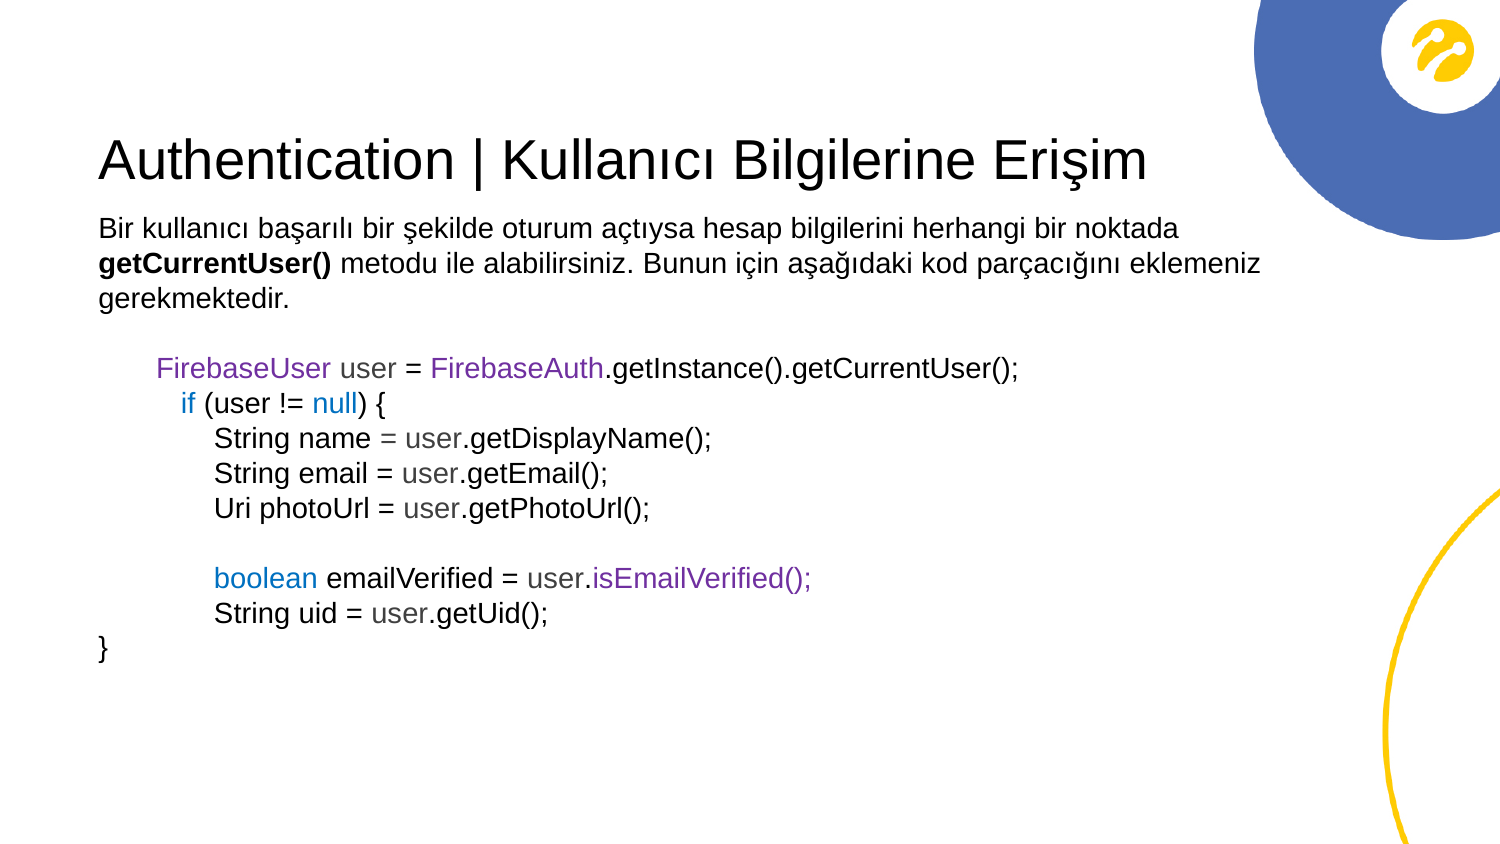

Authentication | Kullanıcı Bilgilerine Erişim
Bir kullanıcı başarılı bir şekilde oturum açtıysa hesap bilgilerini herhangi bir noktada getCurrentUser() metodu ile alabilirsiniz. Bunun için aşağıdaki kod parçacığını eklemeniz gerekmektedir.
       FirebaseUser user = FirebaseAuth.getInstance().getCurrentUser();
          if (user != null) {
              String name = user.getDisplayName();
              String email = user.getEmail();
              Uri photoUrl = user.getPhotoUrl();
              boolean emailVerified = user.isEmailVerified();
              String uid = user.getUid();
}